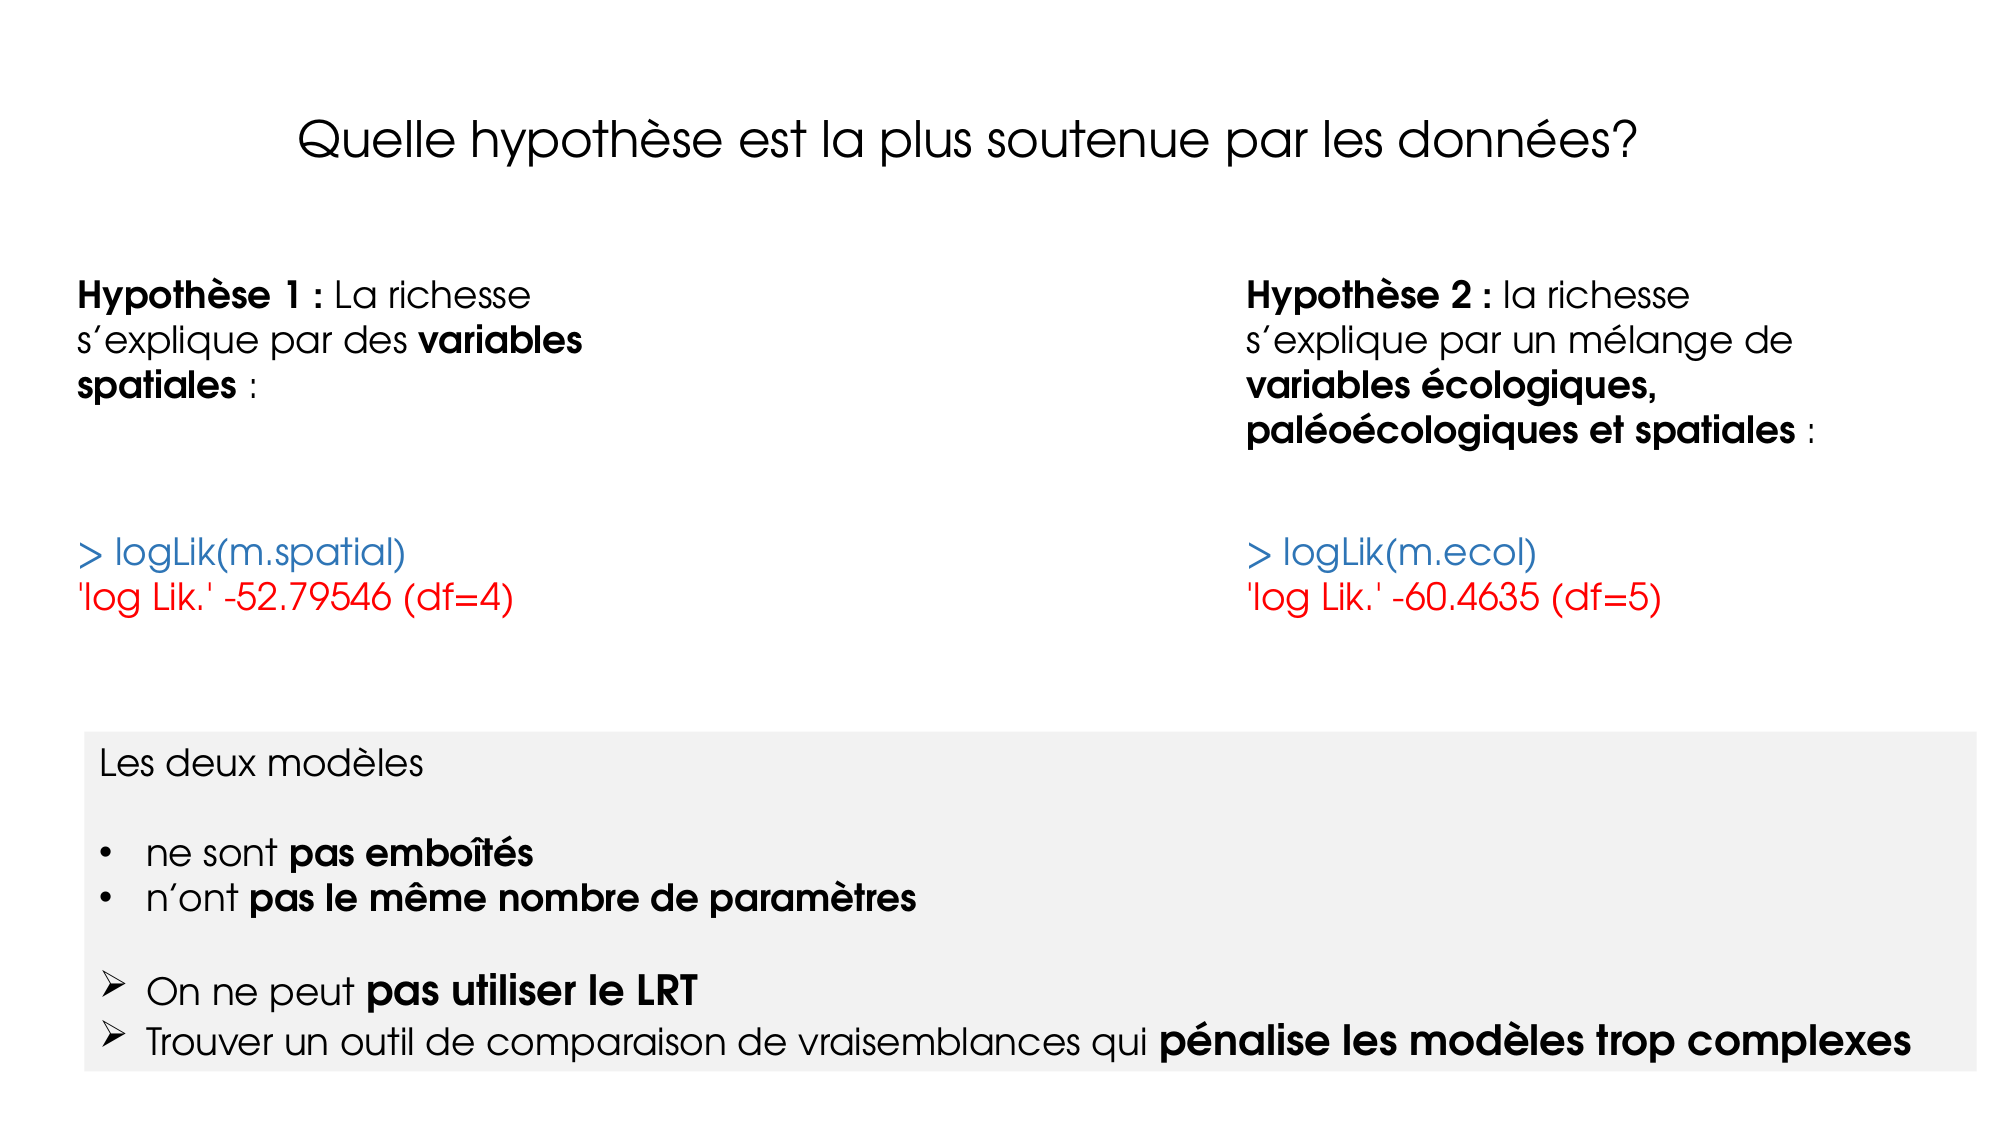

Quelle hypothèse est la plus soutenue par les données?
Hypothèse 1 : La richesse s’explique par des variables spatiales :
Hypothèse 2 : la richesse s’explique par un mélange de variables écologiques, paléoécologiques et spatiales :
> logLik(m.spatial)
'log Lik.' -52.79546 (df=4)
> logLik(m.ecol)
'log Lik.' -60.4635 (df=5)
Les deux modèles

ne sont pas emboîtés
n’ont pas le même nombre de paramètres

On ne peut pas utiliser le LRT
Trouver un outil de comparaison de vraisemblances qui pénalise les modèles trop complexes